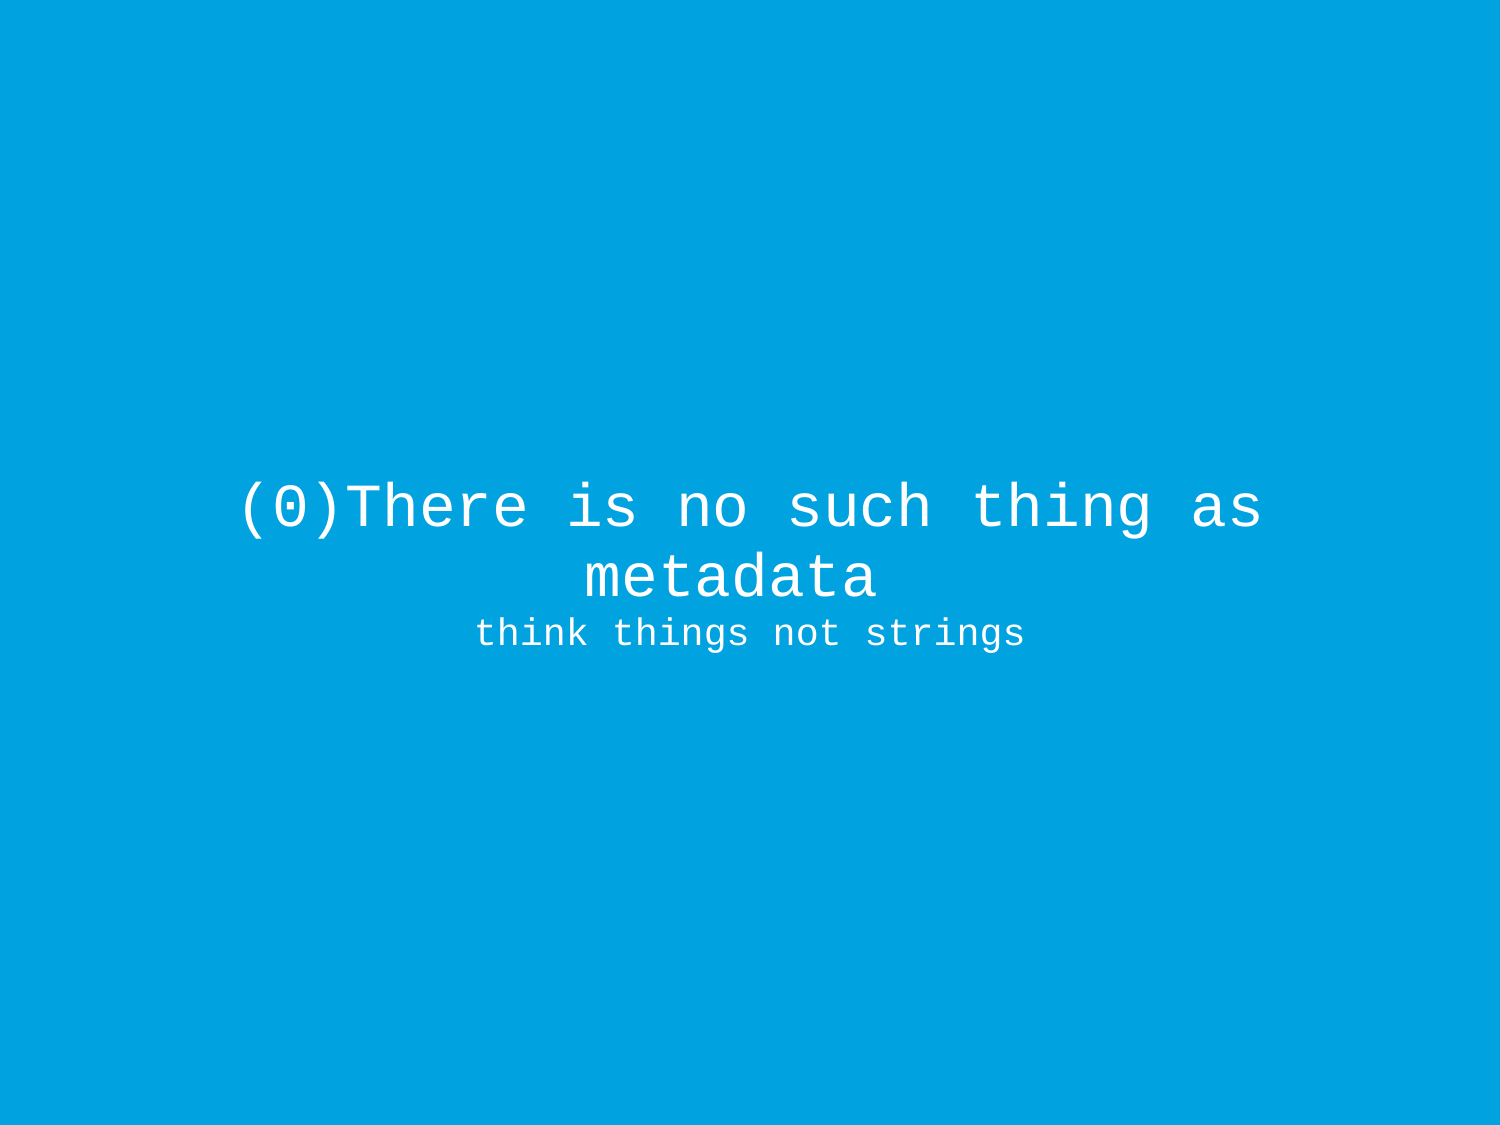

# (0)There is no such thing as metadata think things not strings